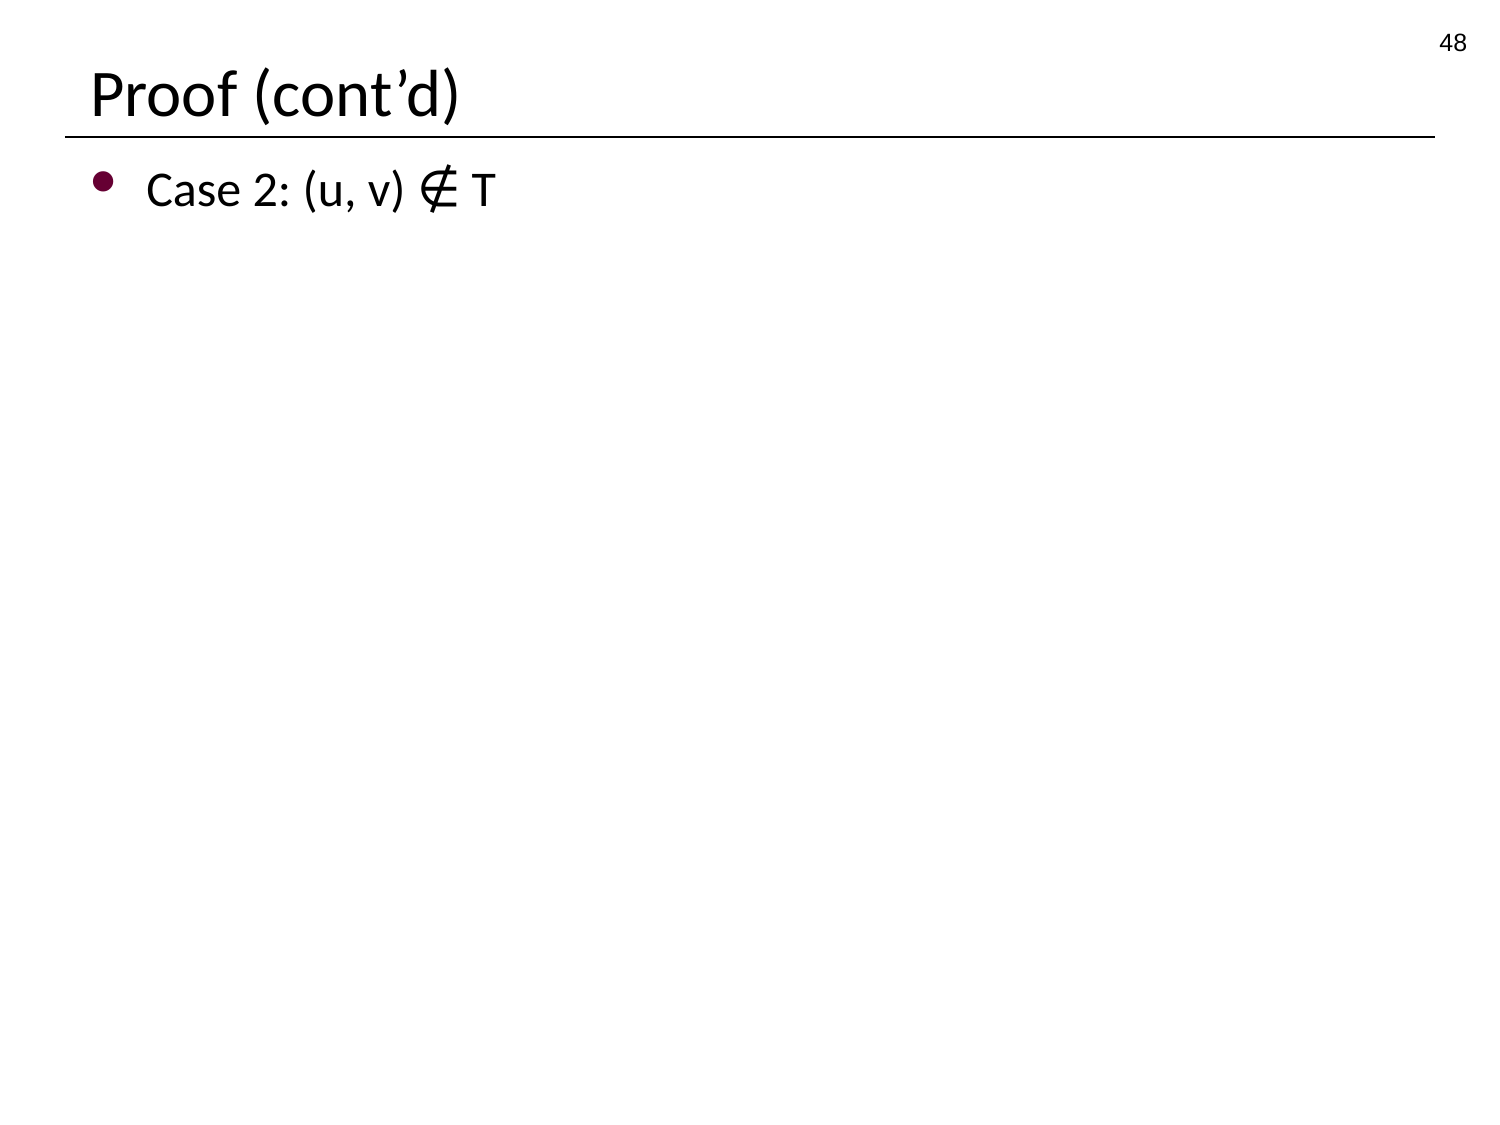

48
# Proof (cont’d)
Case 2: (u, v) ∉ T